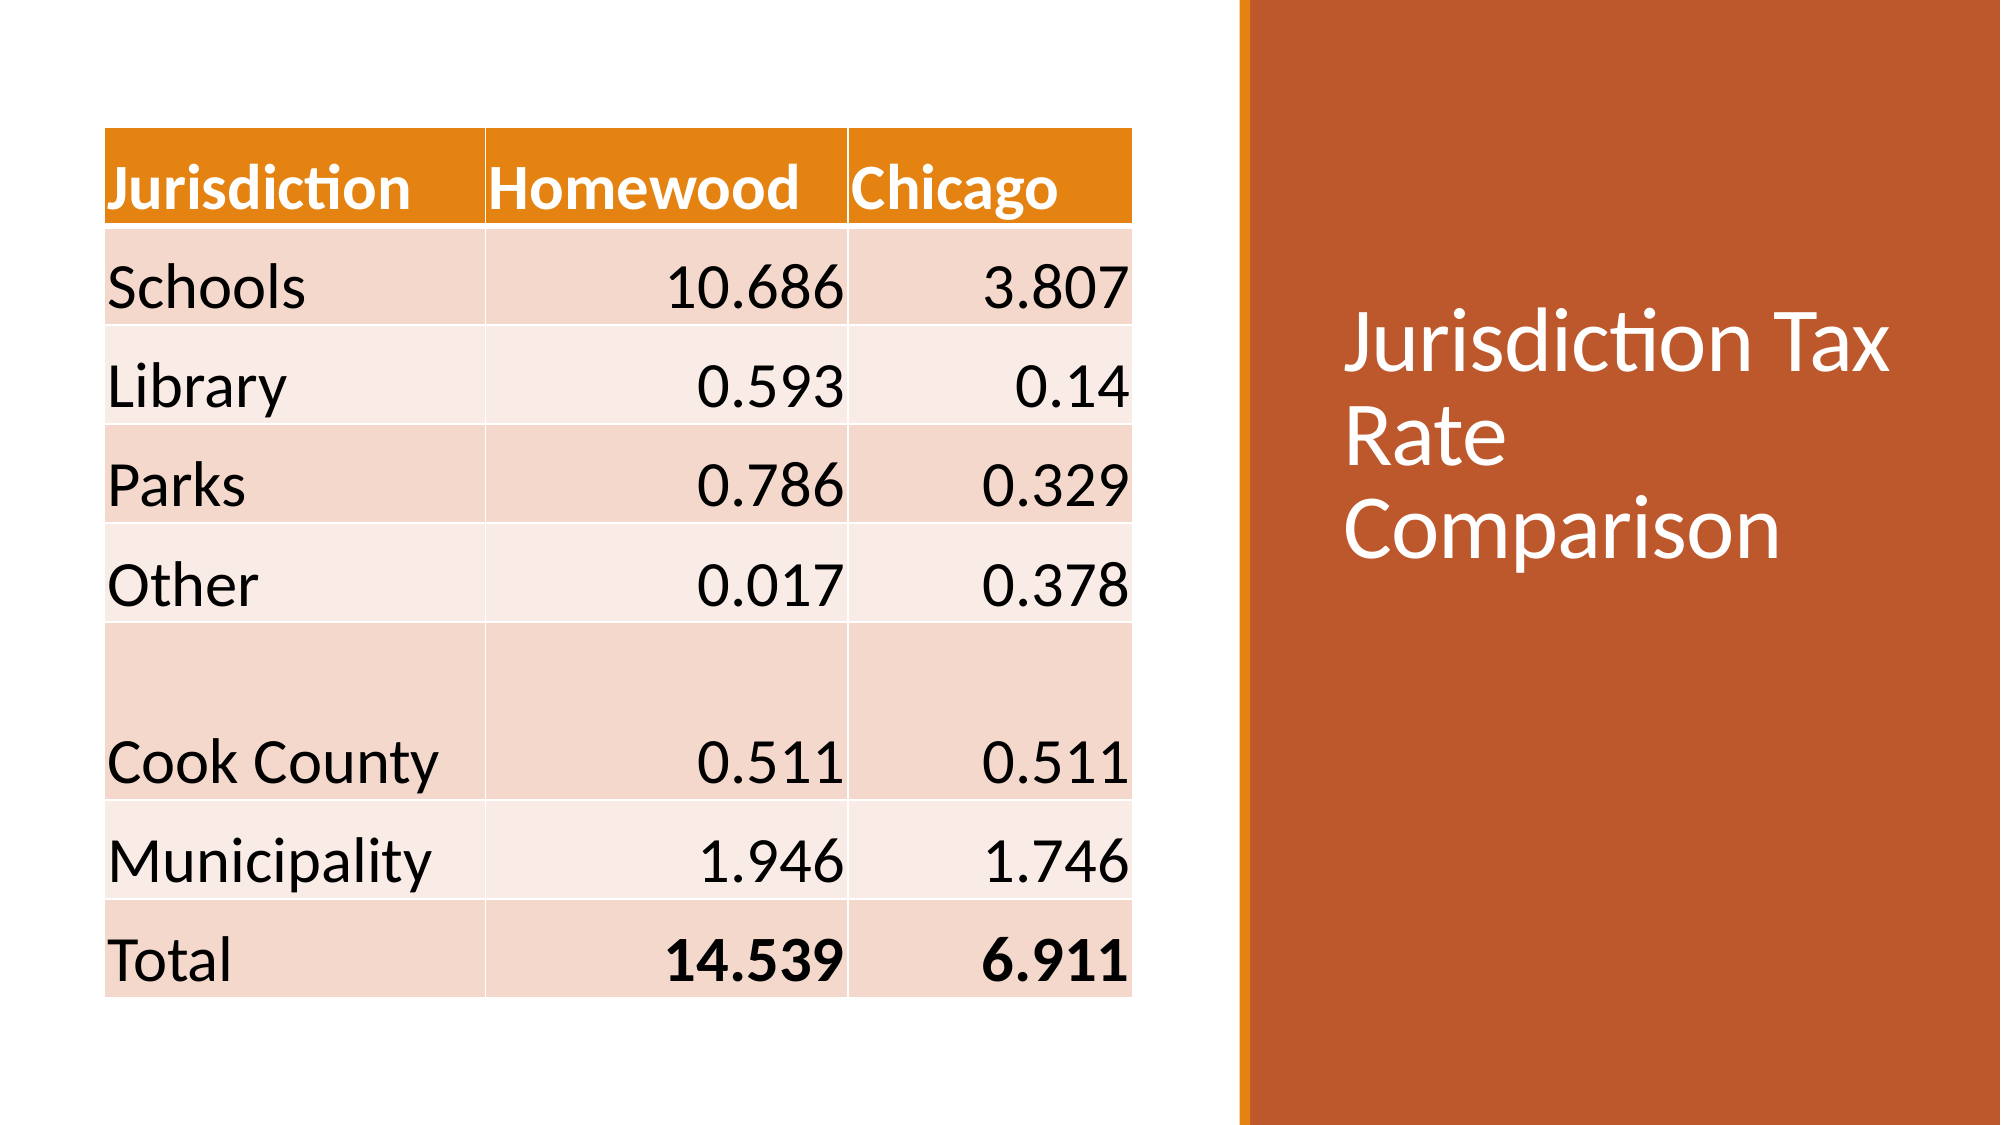

# Jurisdiction Tax Rate Comparison
| Jurisdiction | Homewood | Chicago |
| --- | --- | --- |
| Schools | 10.686 | 3.807 |
| Library | 0.593 | 0.14 |
| Parks | 0.786 | 0.329 |
| Other | 0.017 | 0.378 |
| Cook County | 0.511 | 0.511 |
| Municipality | 1.946 | 1.746 |
| Total | 14.539 | 6.911 |